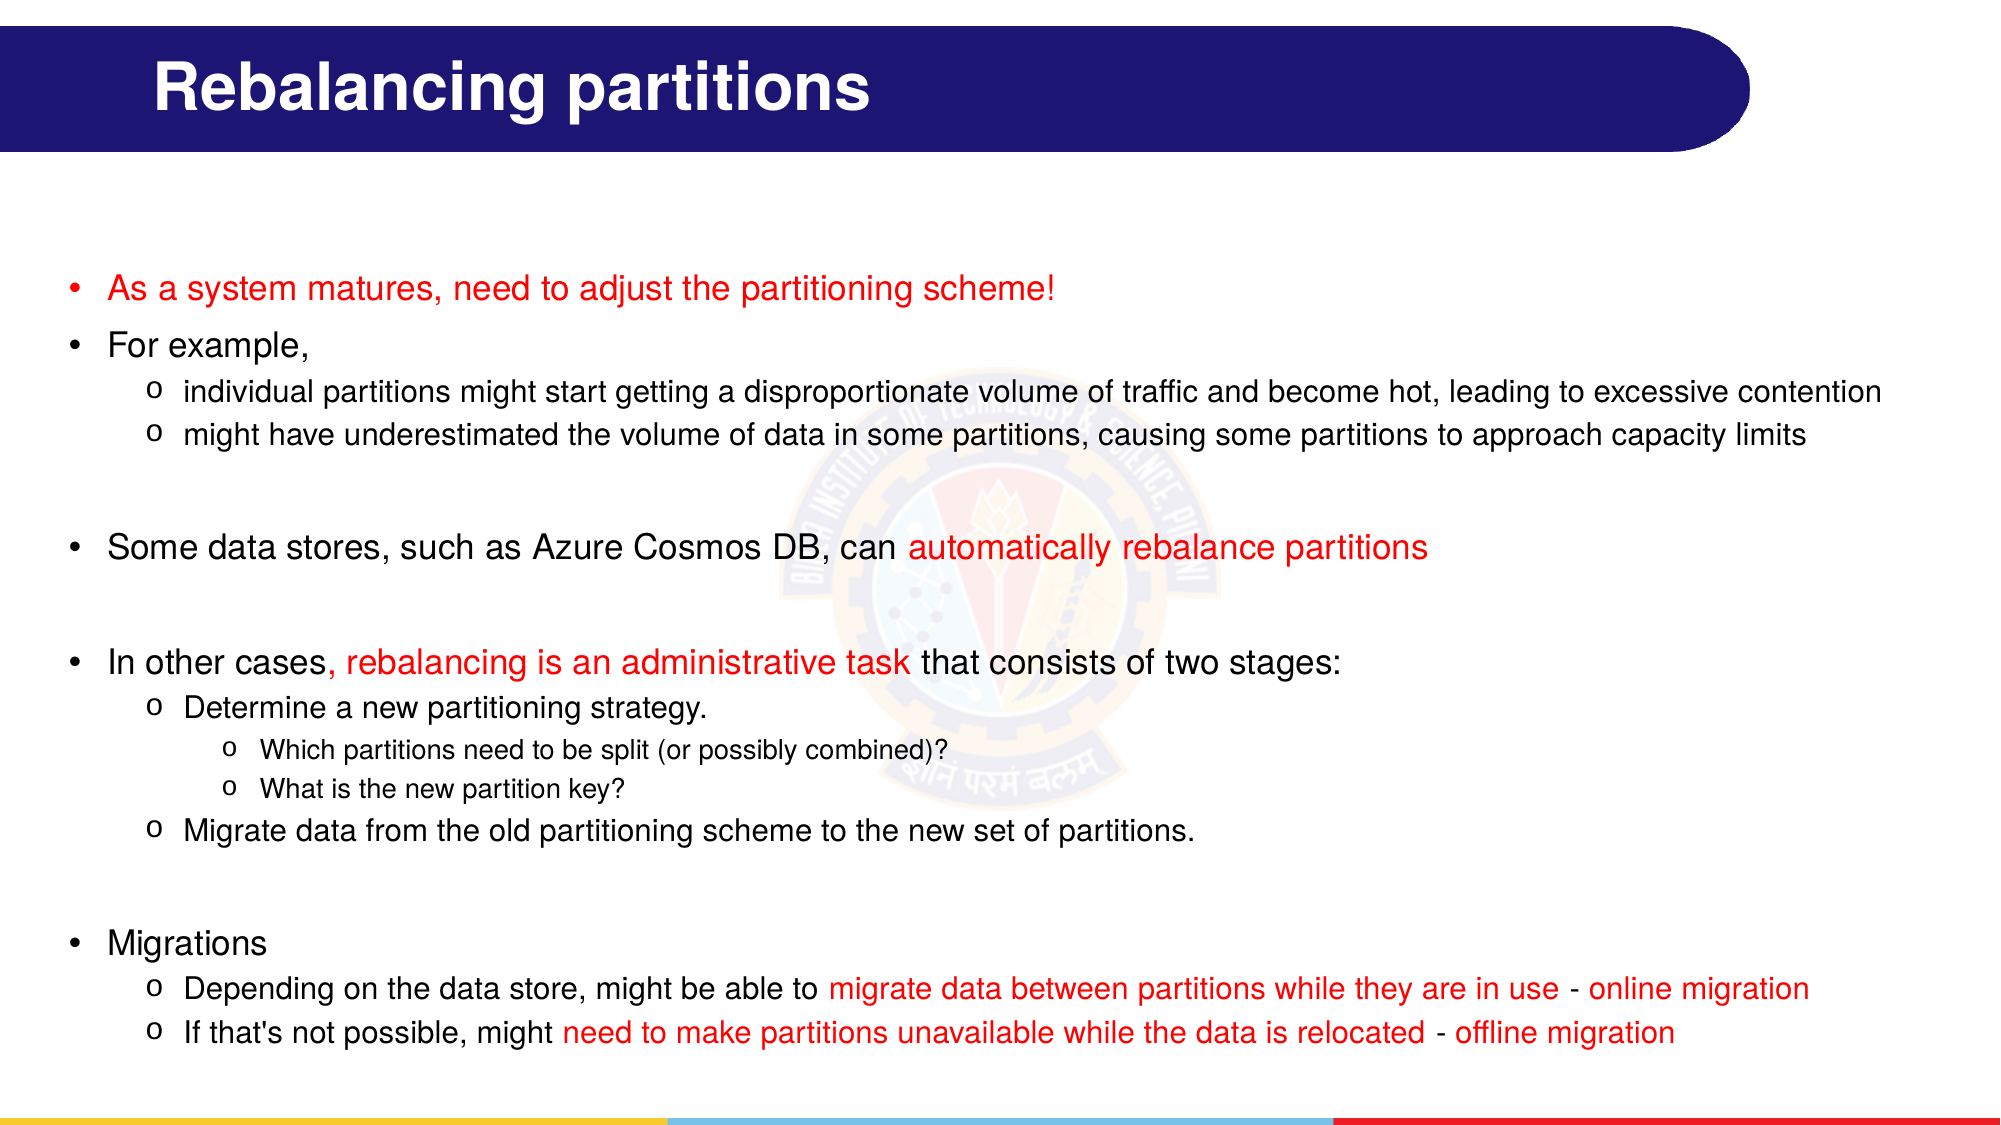

# Rebalancing partitions

As a system matures, need to adjust the partitioning scheme!
For example,
individual partitions might start getting a disproportionate volume of traffic and become hot, leading to excessive contention
might have underestimated the volume of data in some partitions, causing some partitions to approach capacity limits

Some data stores, such as Azure Cosmos DB, can automatically rebalance partitions

In other cases, rebalancing is an administrative task that consists of two stages:
Determine a new partitioning strategy.
Which partitions need to be split (or possibly combined)?
What is the new partition key?
Migrate data from the old partitioning scheme to the new set of partitions.

Migrations
Depending on the data store, might be able to migrate data between partitions while they are in use - online migration
If that's not possible, might need to make partitions unavailable while the data is relocated - offline migration